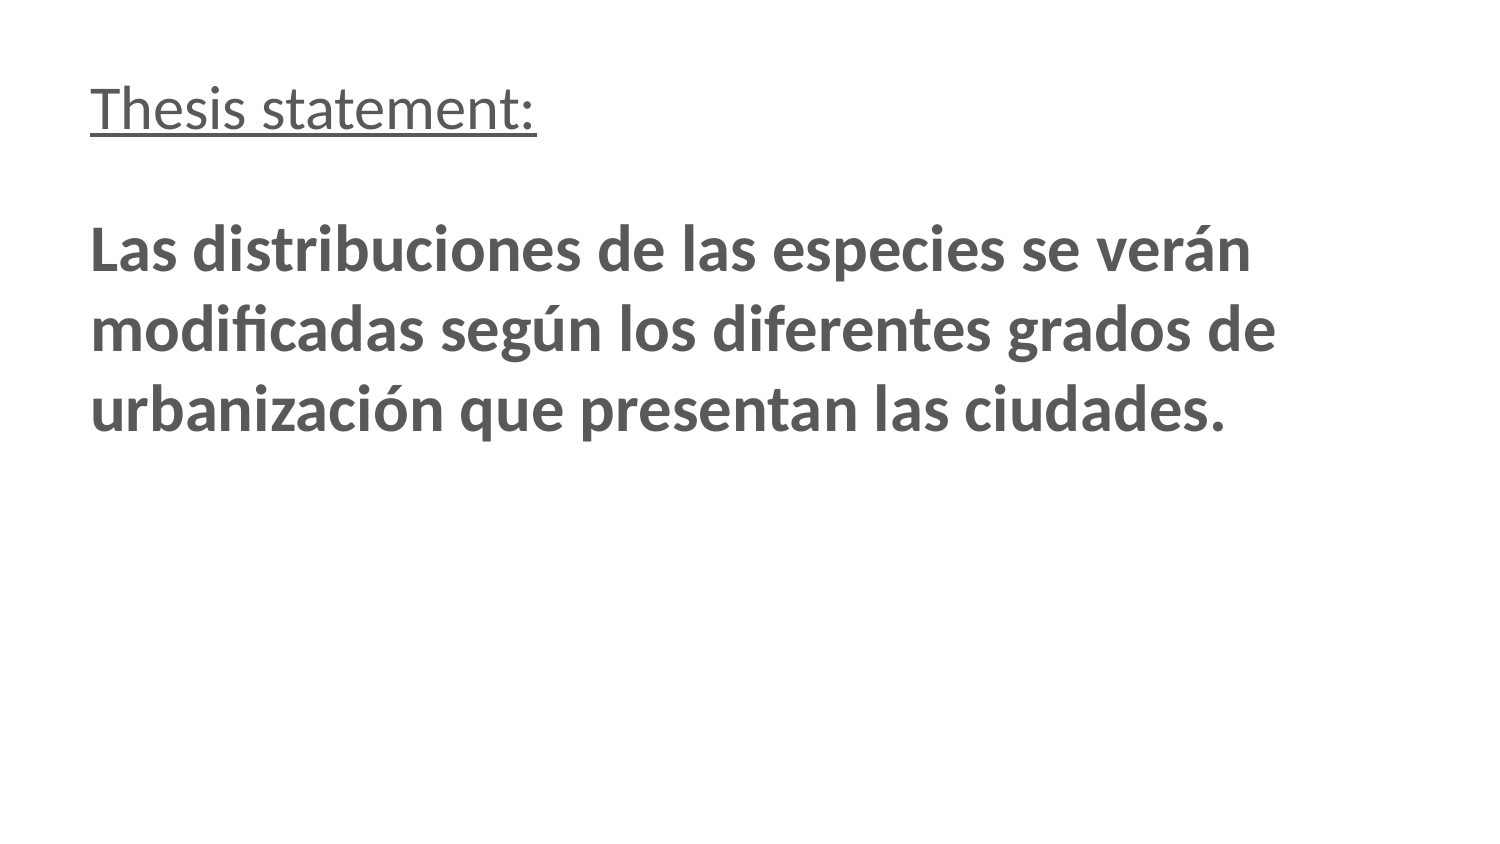

# Thesis statement:
Las distribuciones de las especies se verán modificadas según los diferentes grados de urbanización que presentan las ciudades.